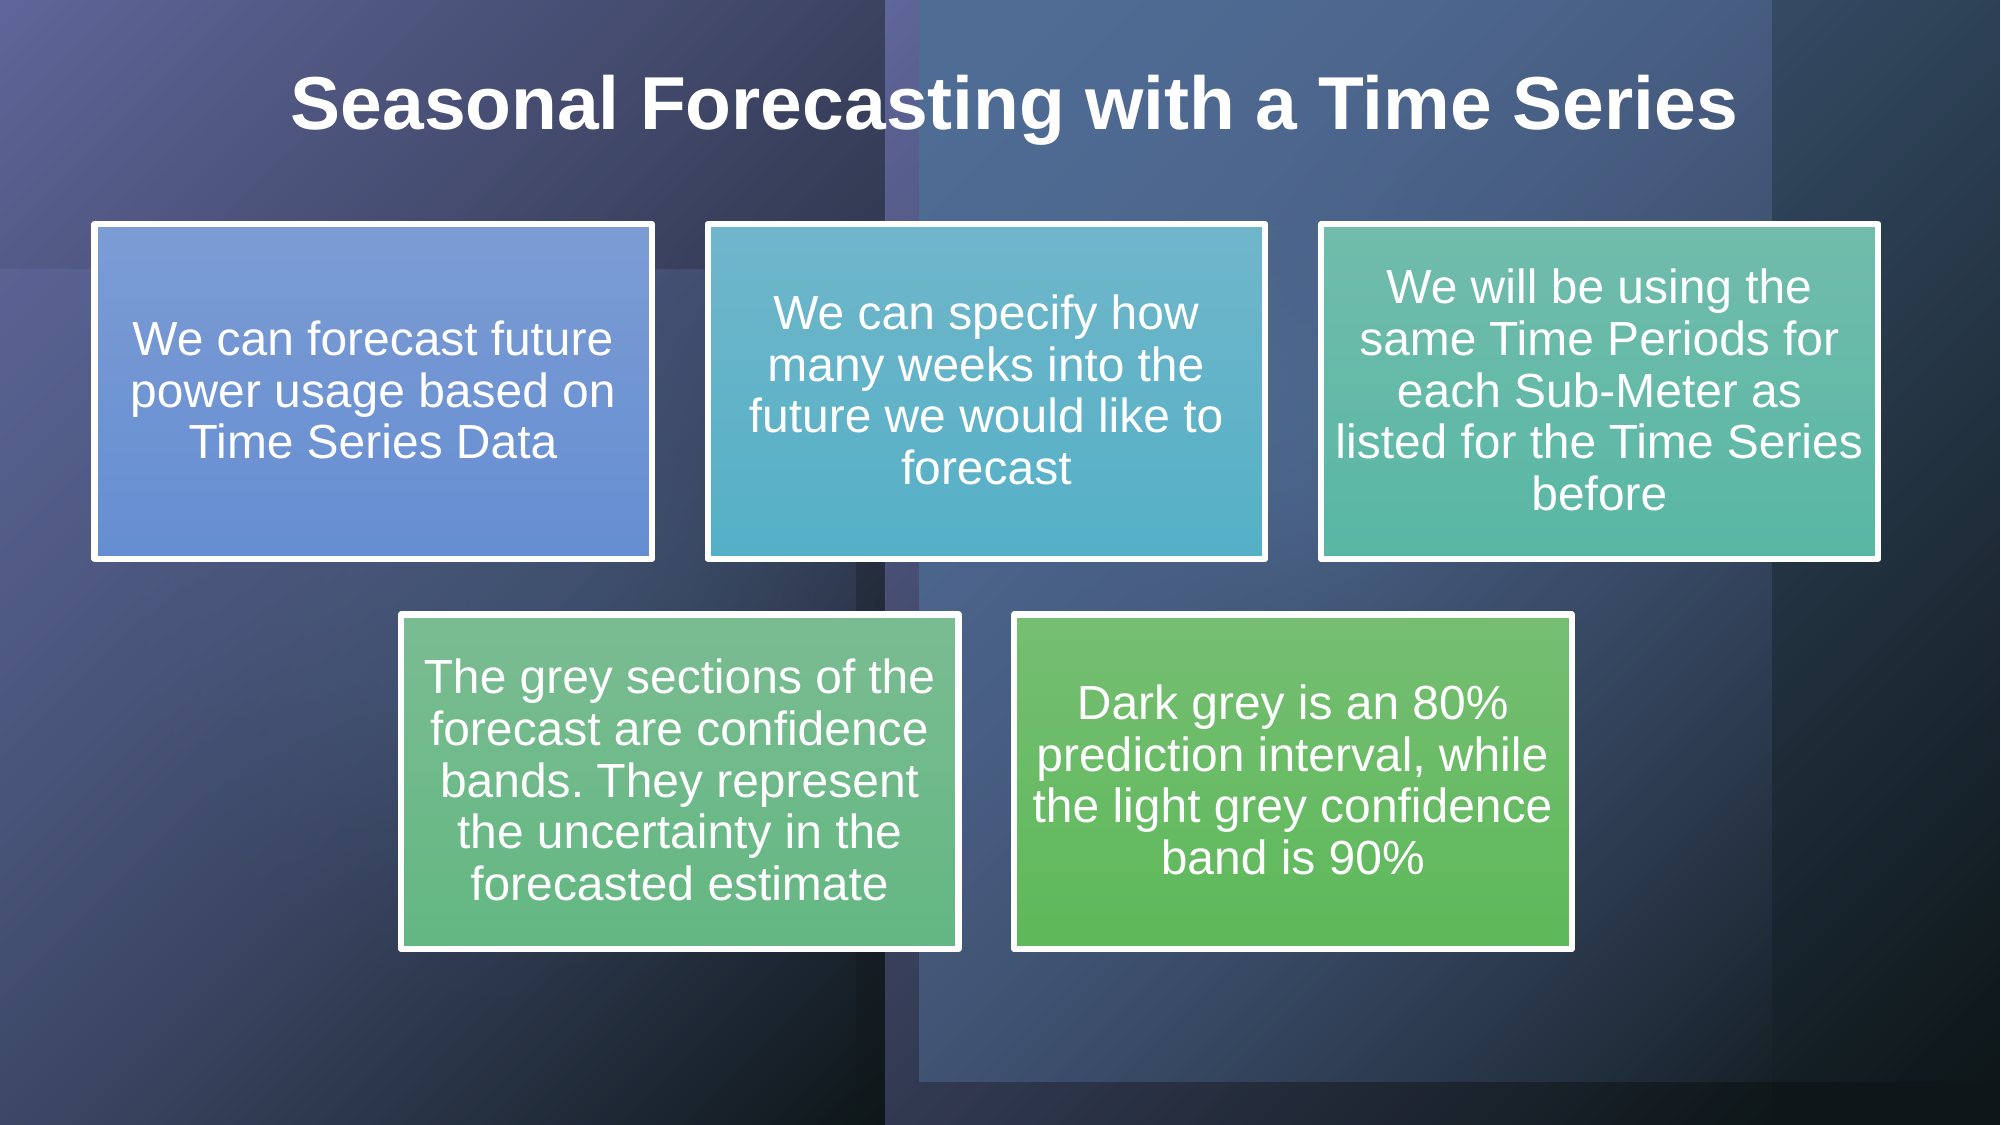

# Seasonal Forecasting with a Time Series
We can forecast future power usage based on Time Series Data
We can specify how many weeks into the future we would like to forecast
We will be using the same Time Periods for each Sub-Meter as listed for the Time Series before
The grey sections of the forecast are confidence bands. They represent the uncertainty in the forecasted estimate
Dark grey is an 80% prediction interval, while the light grey confidence band is 90%